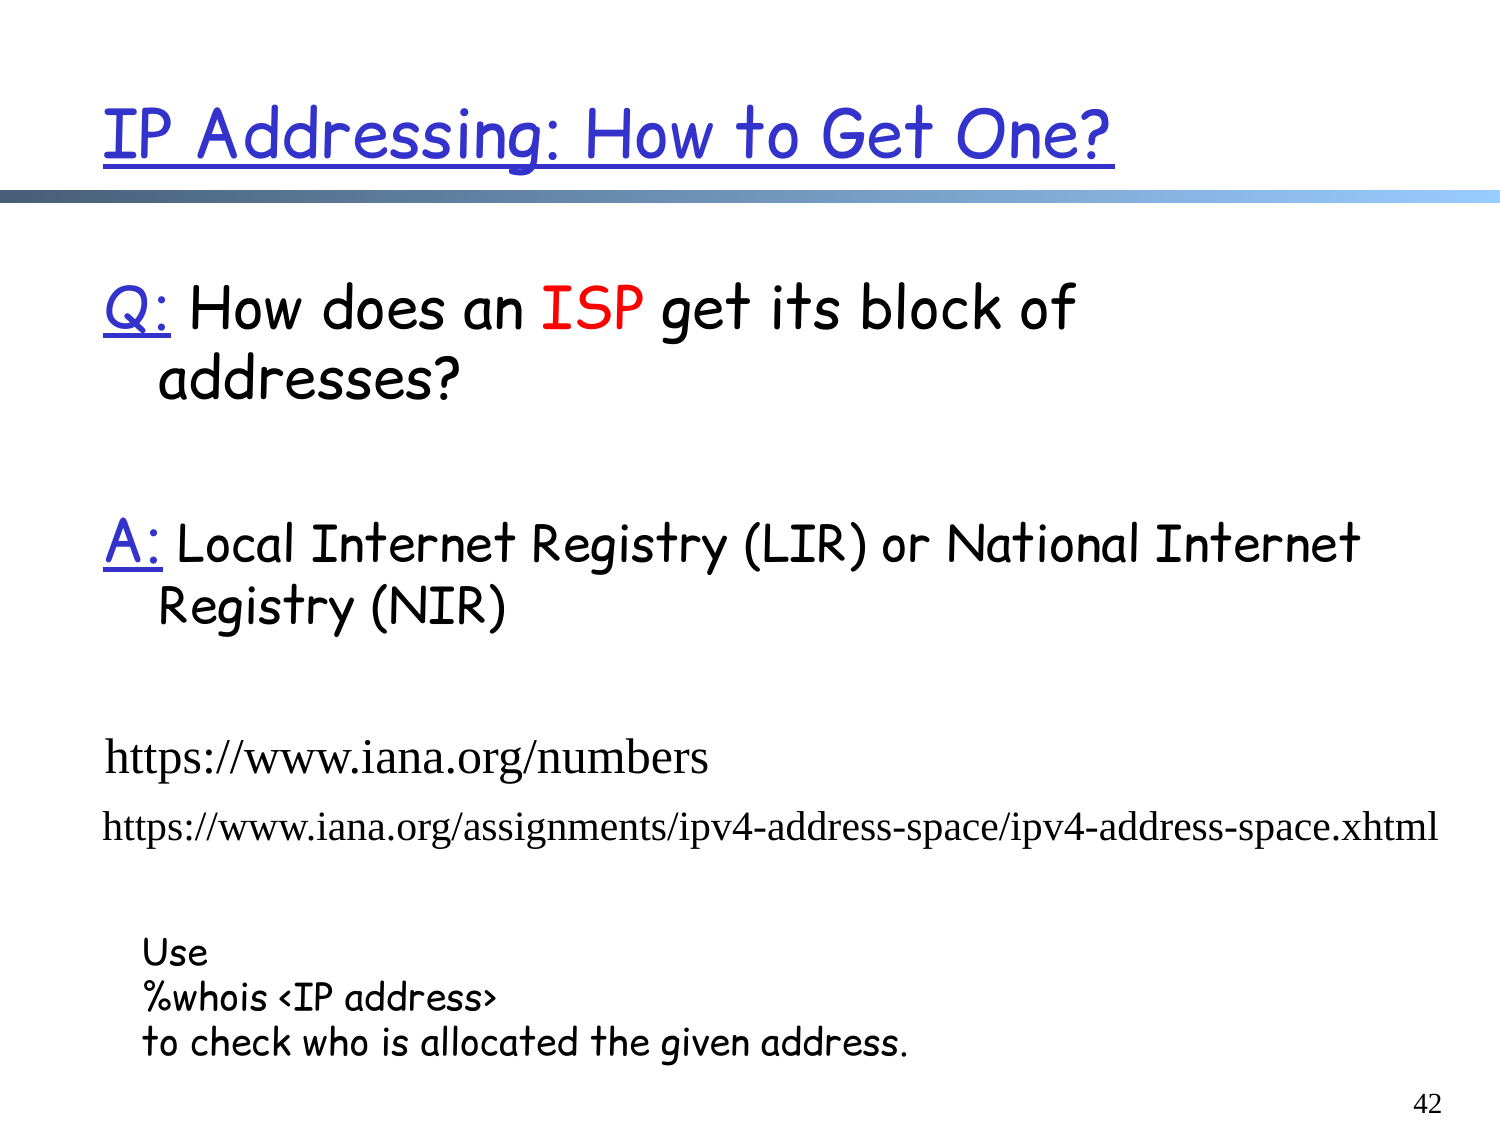

# IP Addressing: How to Get One?
Q: How does an ISP get its block of addresses?

A: Local Internet Registry (LIR) or National Internet Registry (NIR)
https://www.iana.org/numbers
https://www.iana.org/assignments/ipv4-address-space/ipv4-address-space.xhtml
Use
%whois <IP address>
to check who is allocated the given address.
42